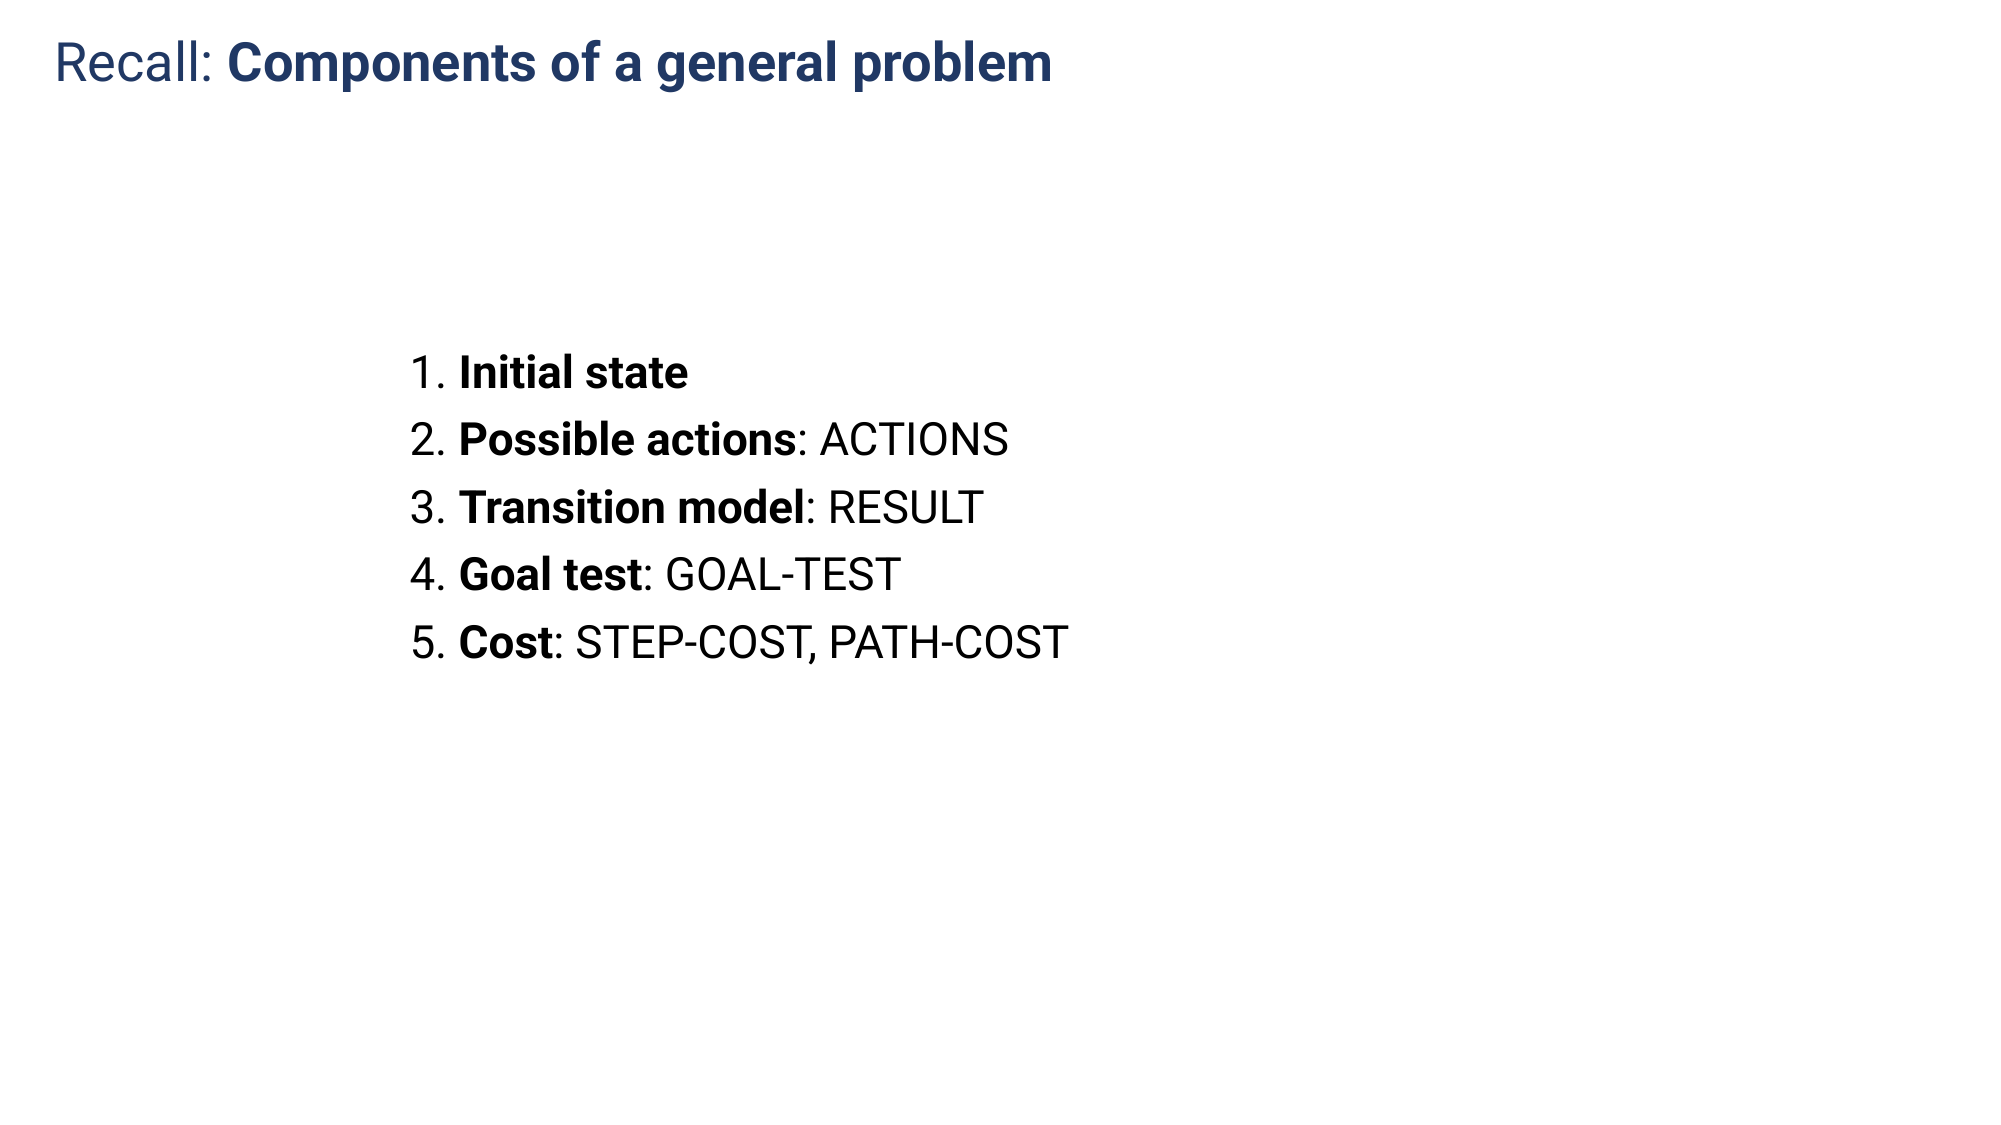

Recall: Components of a general problem
1. Initial state
2. Possible actions: ACTIONS
3. Transition model: RESULT
4. Goal test: GOAL-TEST
5. Cost: STEP-COST, PATH-COST